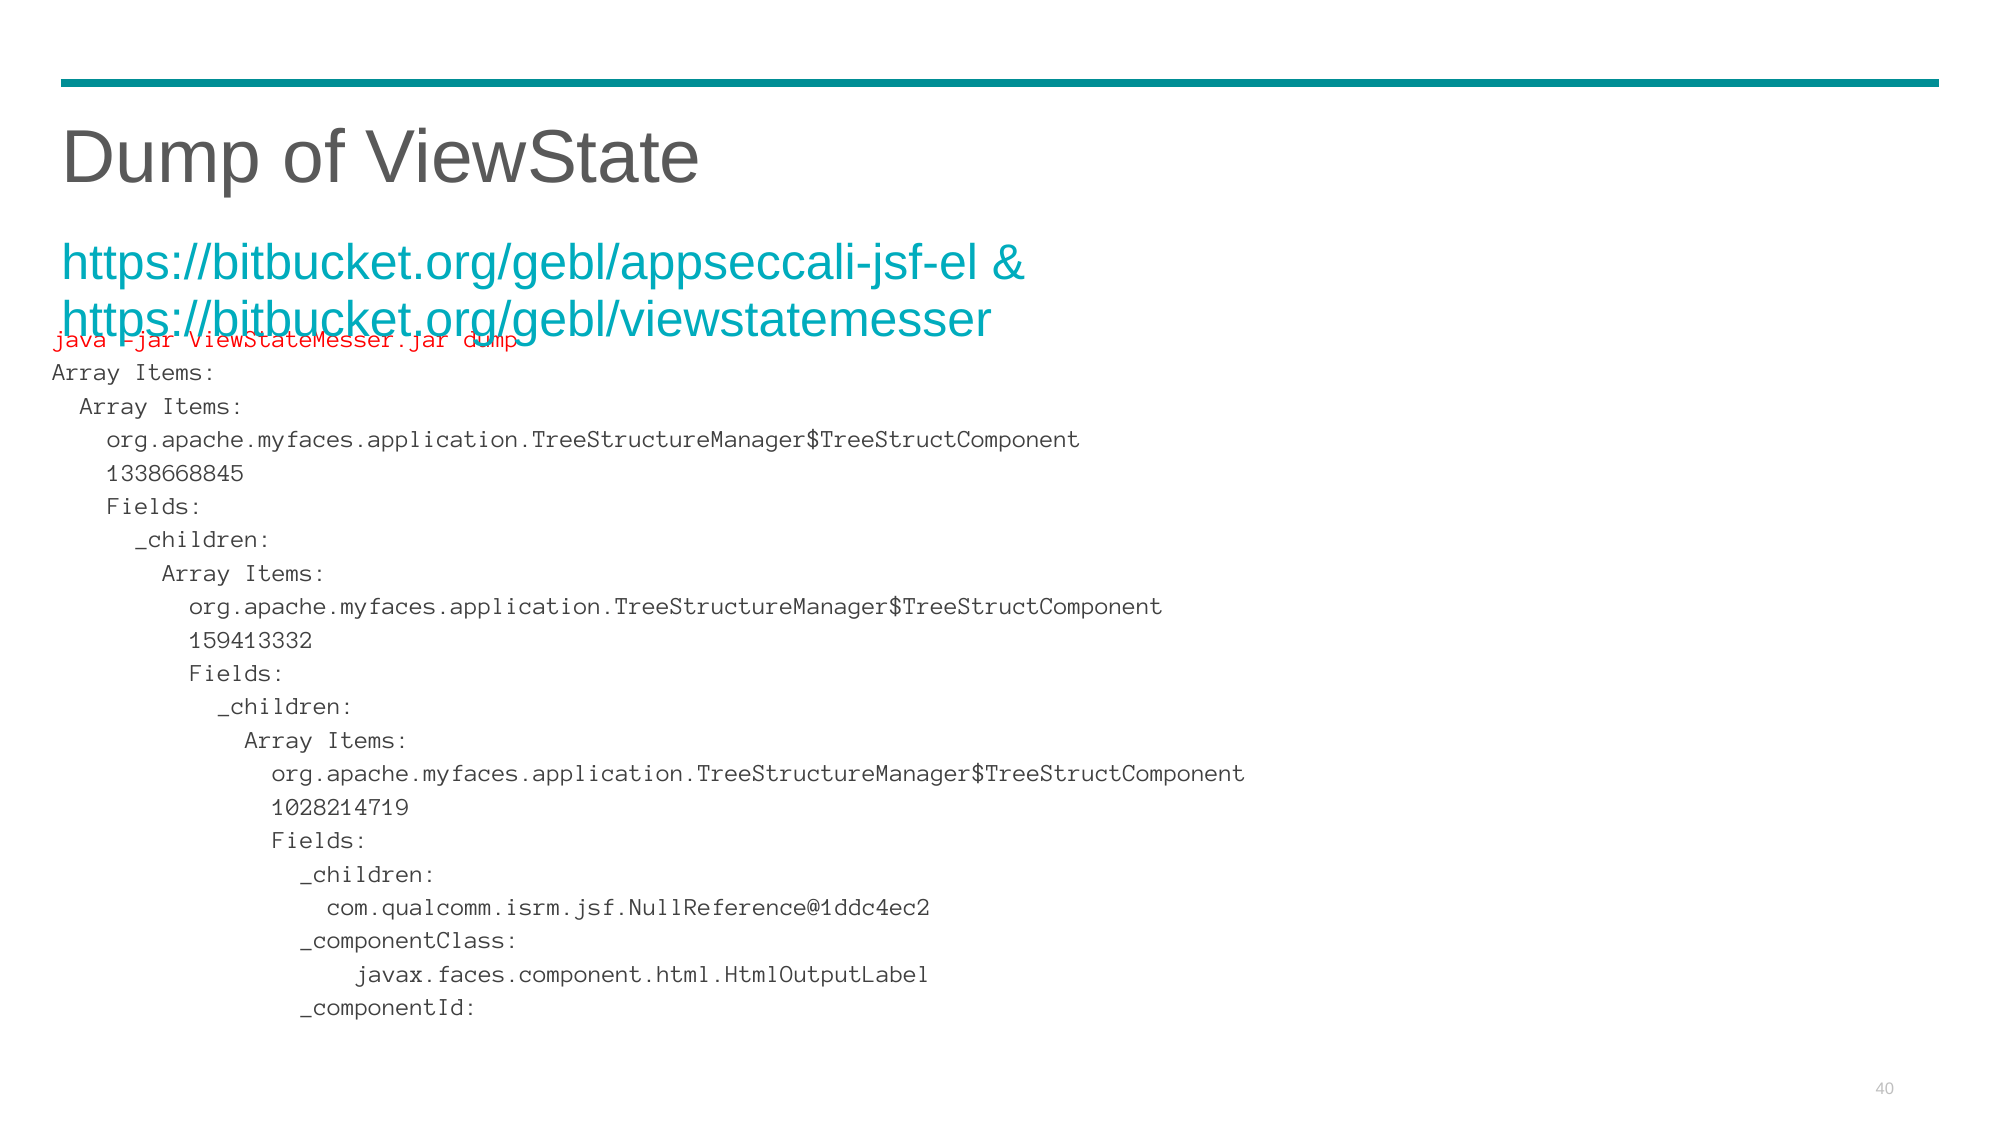

# Dump of ViewState
https://bitbucket.org/gebl/appseccali-jsf-el & https://bitbucket.org/gebl/viewstatemesser
java -jar ViewStateMesser.jar dump
Array Items:
  Array Items:
    org.apache.myfaces.application.TreeStructureManager$TreeStructComponent
    1338668845
    Fields:
      _children:
        Array Items:
          org.apache.myfaces.application.TreeStructureManager$TreeStructComponent
          159413332
          Fields:
            _children:
              Array Items:
                org.apache.myfaces.application.TreeStructureManager$TreeStructComponent
                1028214719
                Fields:
                  _children:
                    com.qualcomm.isrm.jsf.NullReference@1ddc4ec2
                  _componentClass:
                      javax.faces.component.html.HtmlOutputLabel
                  _componentId: